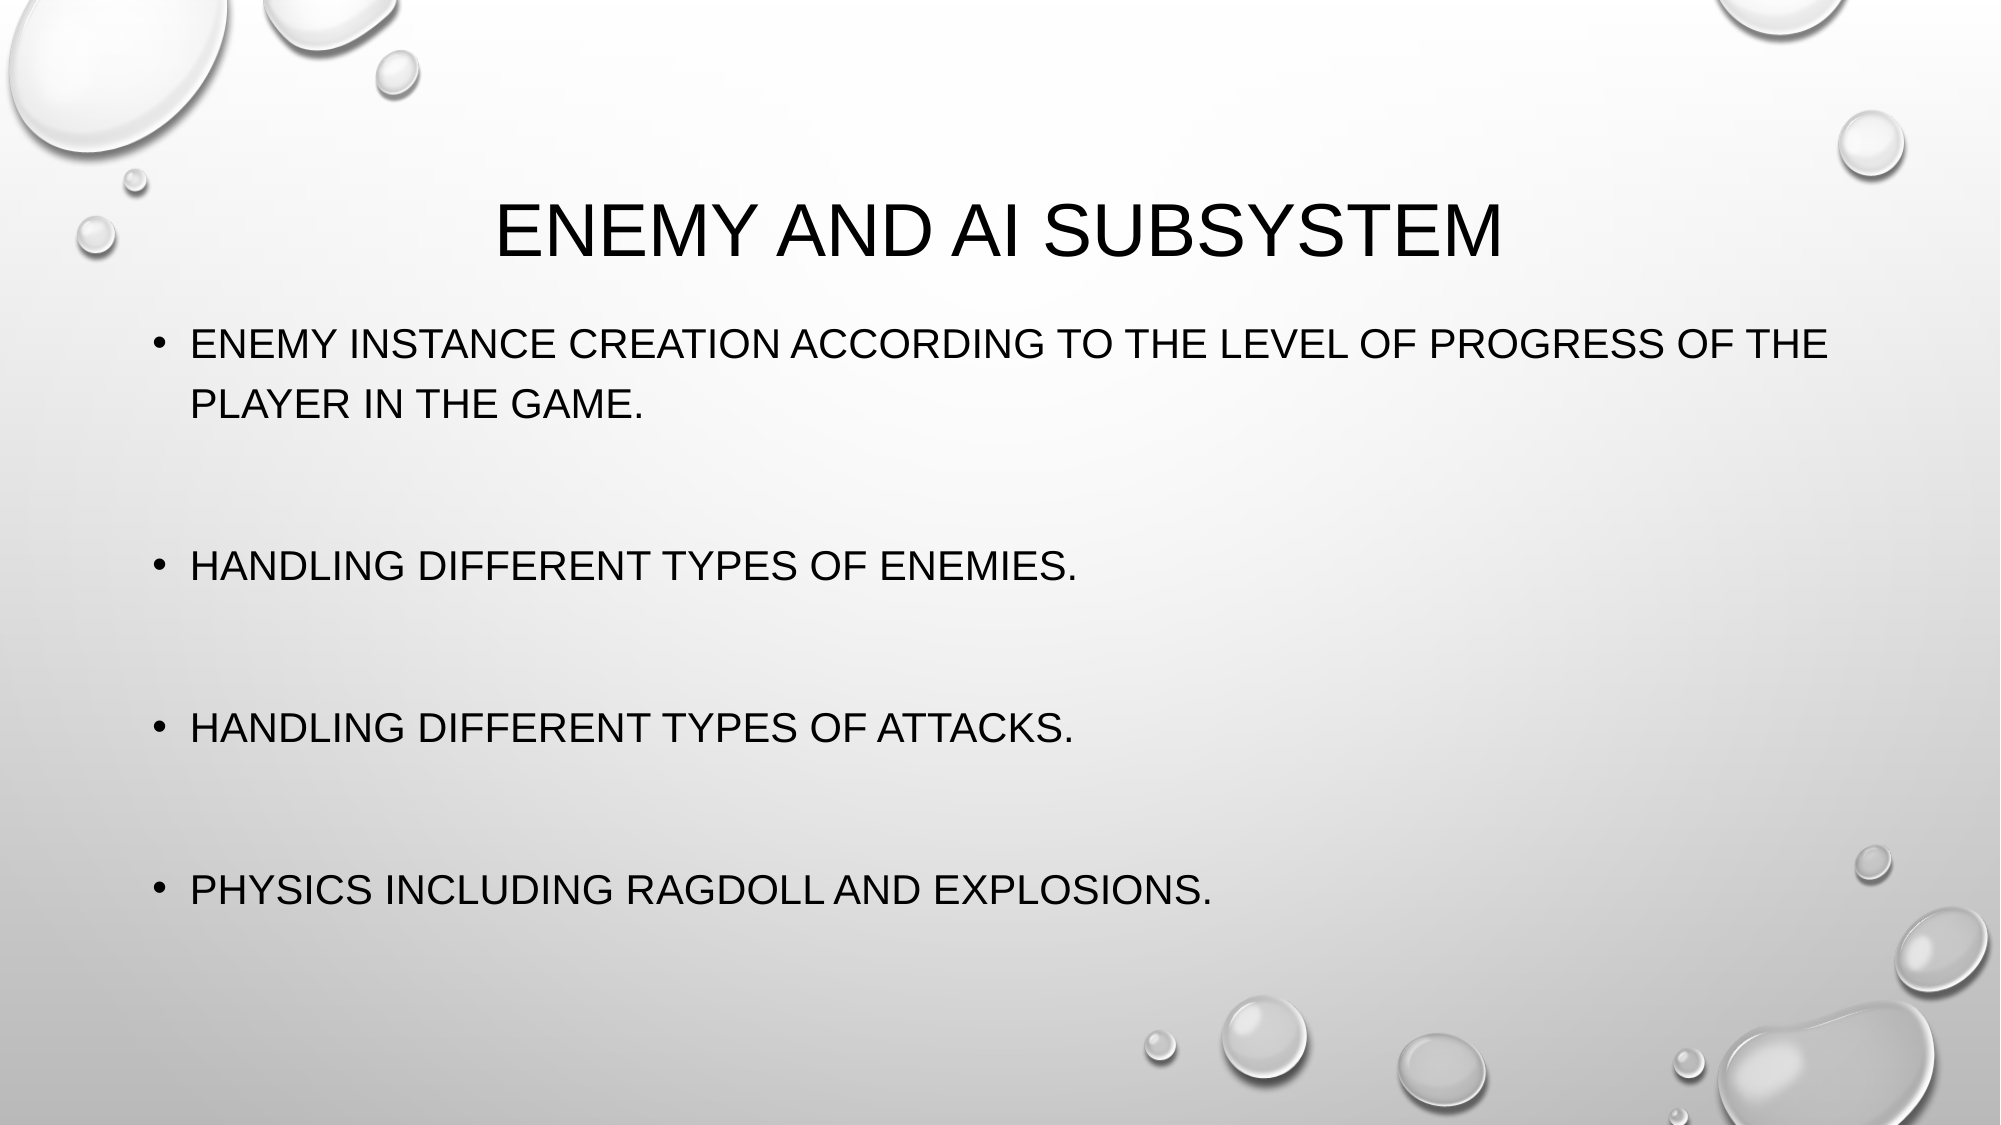

# Enemy and AI Subsystem
Enemy instance creation according to the level of progress of the player in the game.

Handling different types of enemies.

Handling different types of attacks.

Physics including Ragdoll and Explosions.